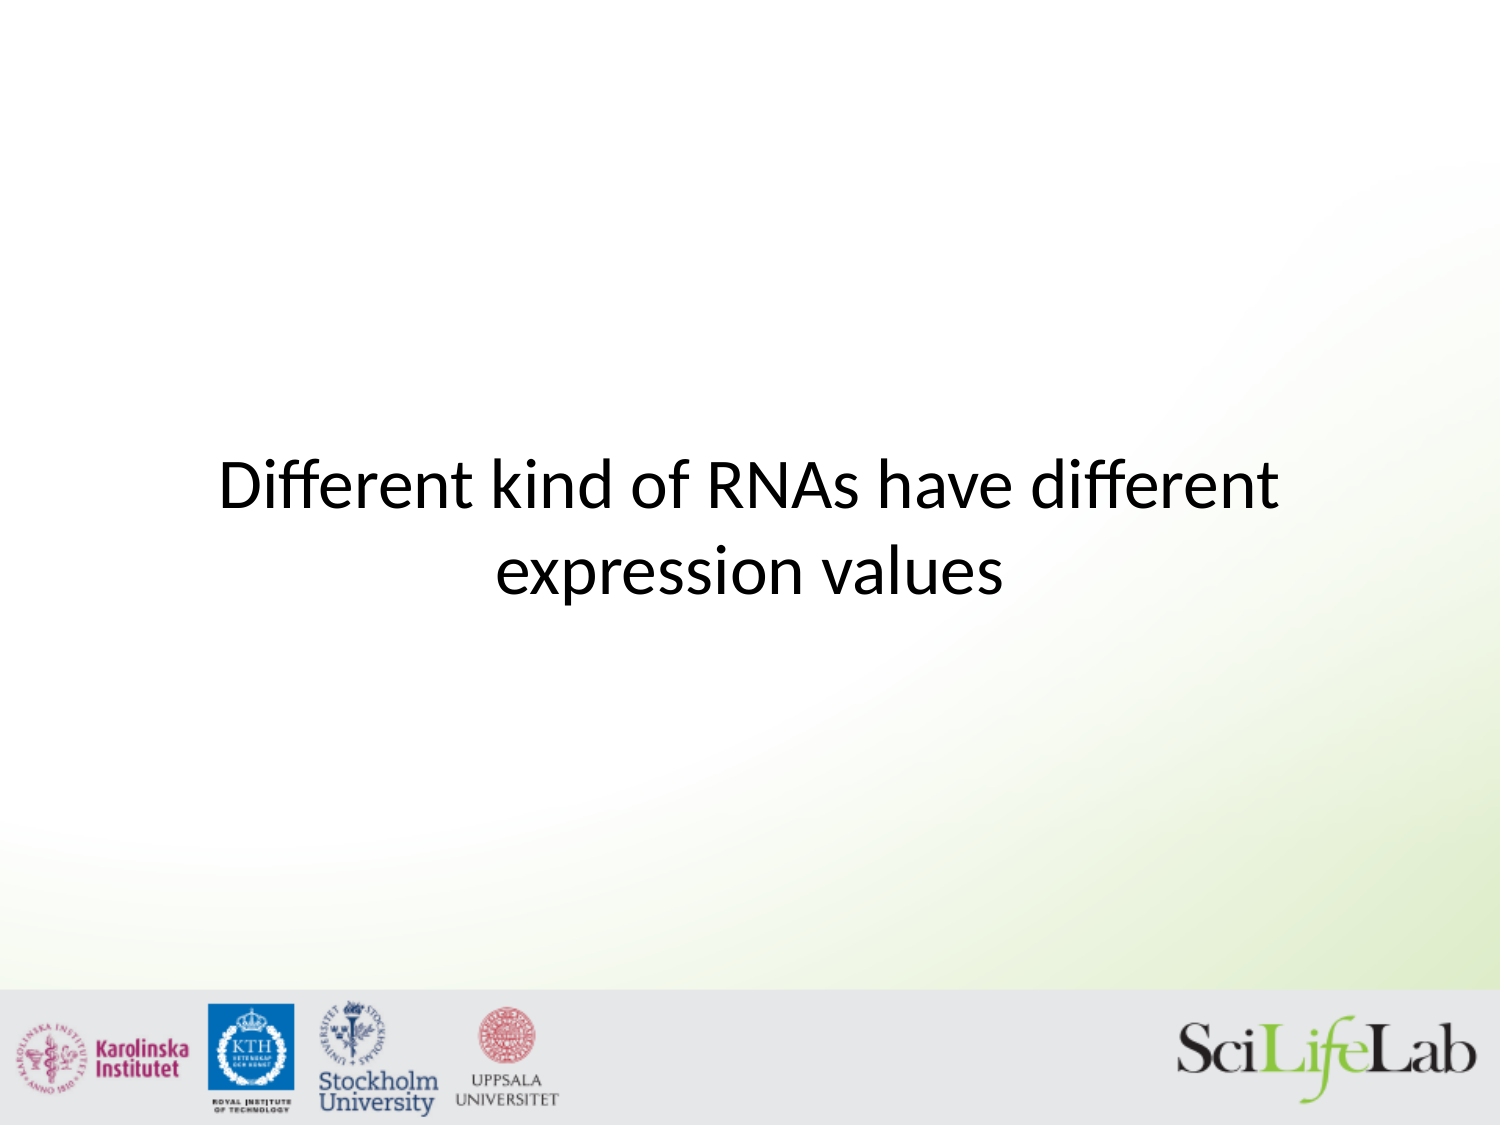

Different kind of RNAs have different expression values